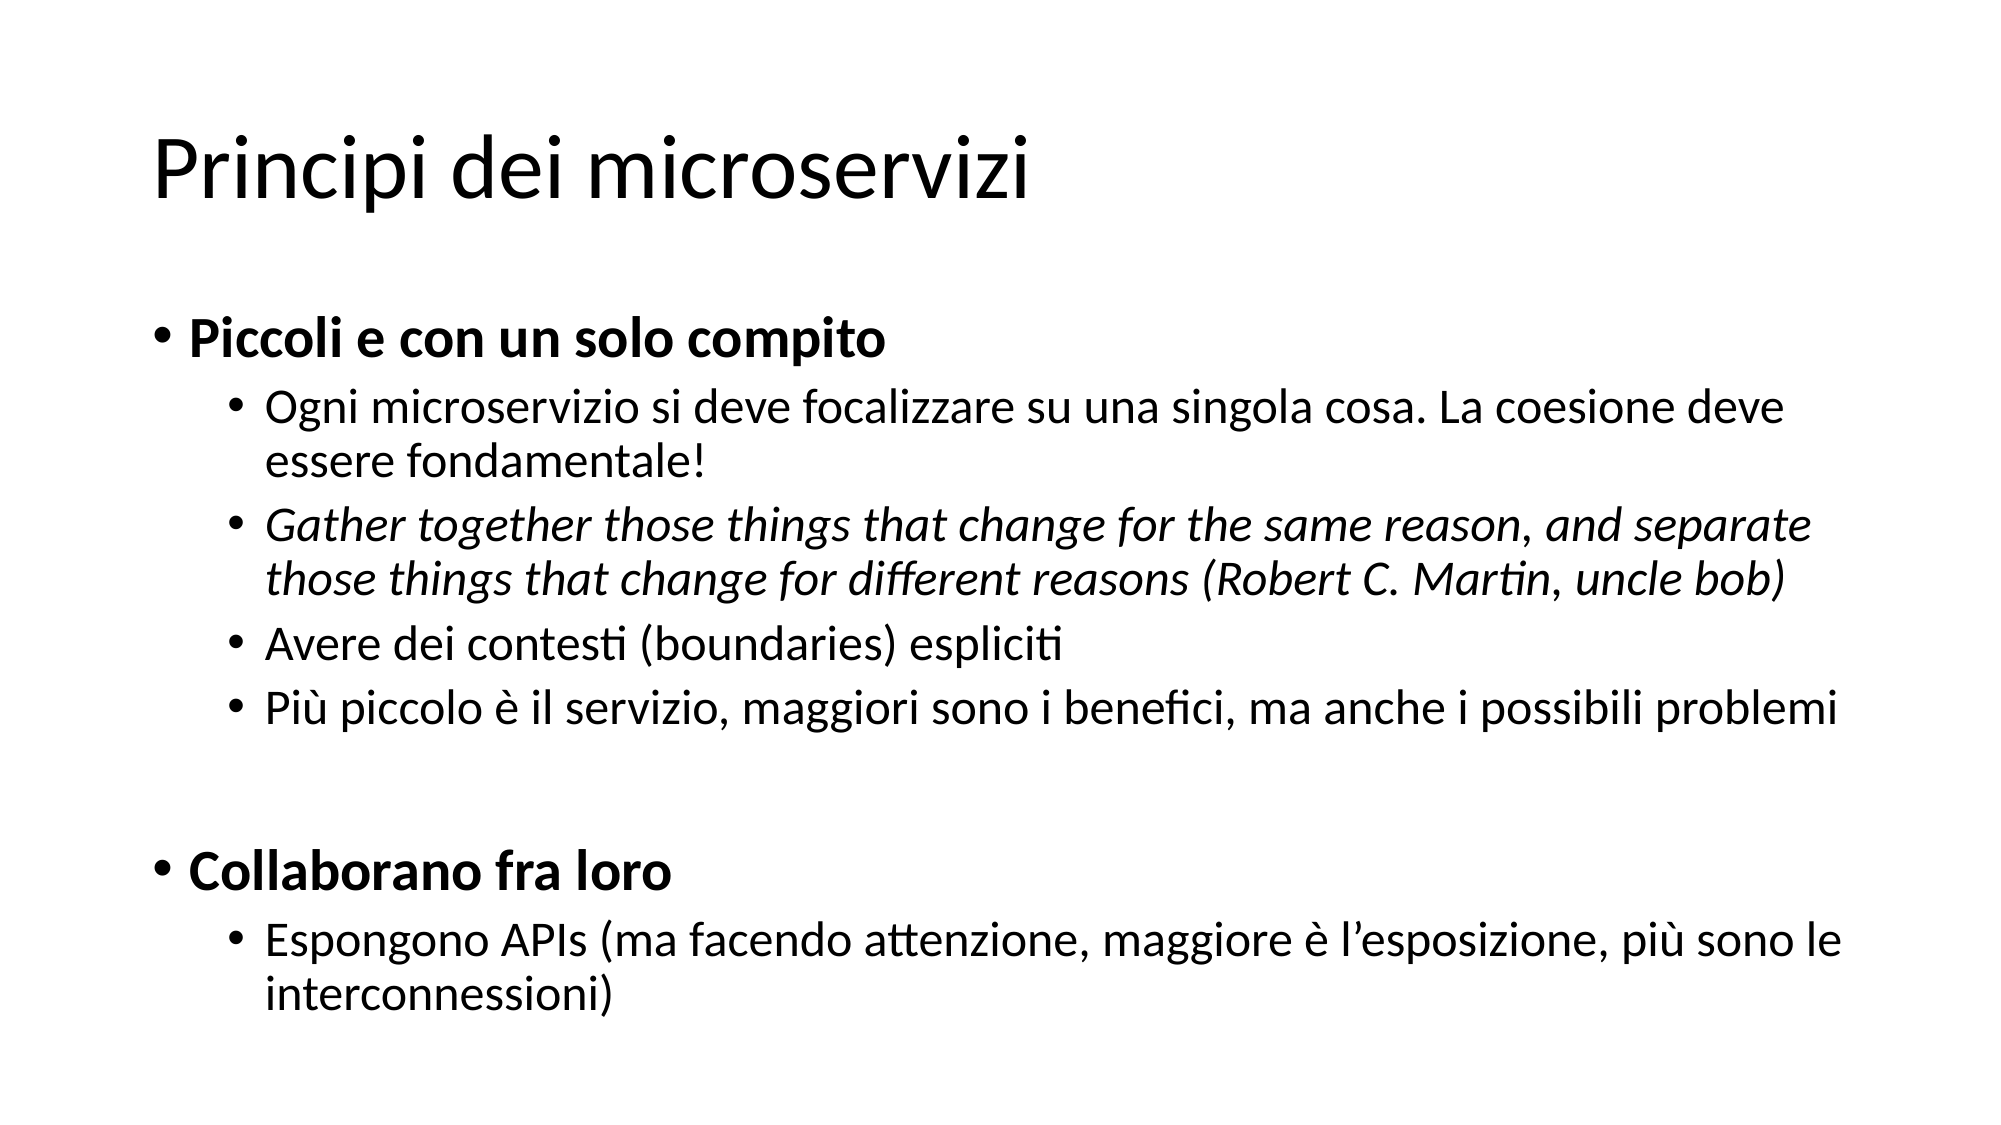

# Principi dei microservizi
Piccoli e con un solo compito
Ogni microservizio si deve focalizzare su una singola cosa. La coesione deve essere fondamentale!
Gather together those things that change for the same reason, and separate those things that change for different reasons (Robert C. Martin, uncle bob)
Avere dei contesti (boundaries) espliciti
Più piccolo è il servizio, maggiori sono i benefici, ma anche i possibili problemi

Collaborano fra loro
Espongono APIs (ma facendo attenzione, maggiore è l’esposizione, più sono le interconnessioni)